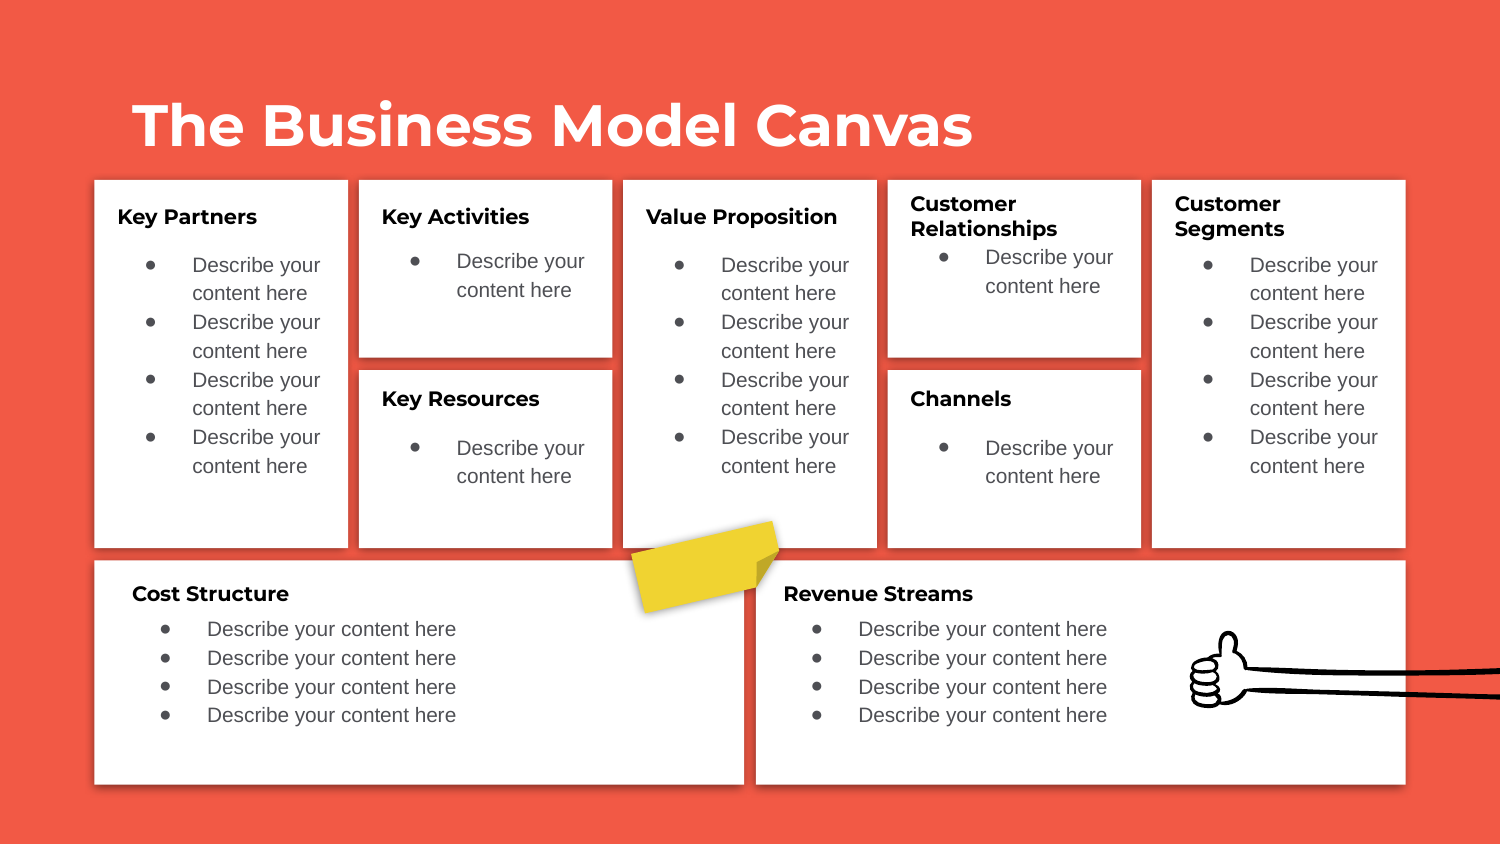

# The Business Model Canvas

Key Partners
Key Activities
Value Proposition
Customer Relationships
Customer Segments
Describe your content here
Describe your content here
Describe your content here
Describe your content here
Describe your content here
Describe your content here
Describe your content here
Describe your content here
Describe your content here
Describe your content here
Describe your content here
Describe your content here
Describe your content here
Describe your content here

Key Resources
Channels
Describe your content here
Describe your content here

Cost Structure
Revenue Streams
Describe your content here
Describe your content here
Describe your content here
Describe your content here
Describe your content here
Describe your content here
Describe your content here
Describe your content here